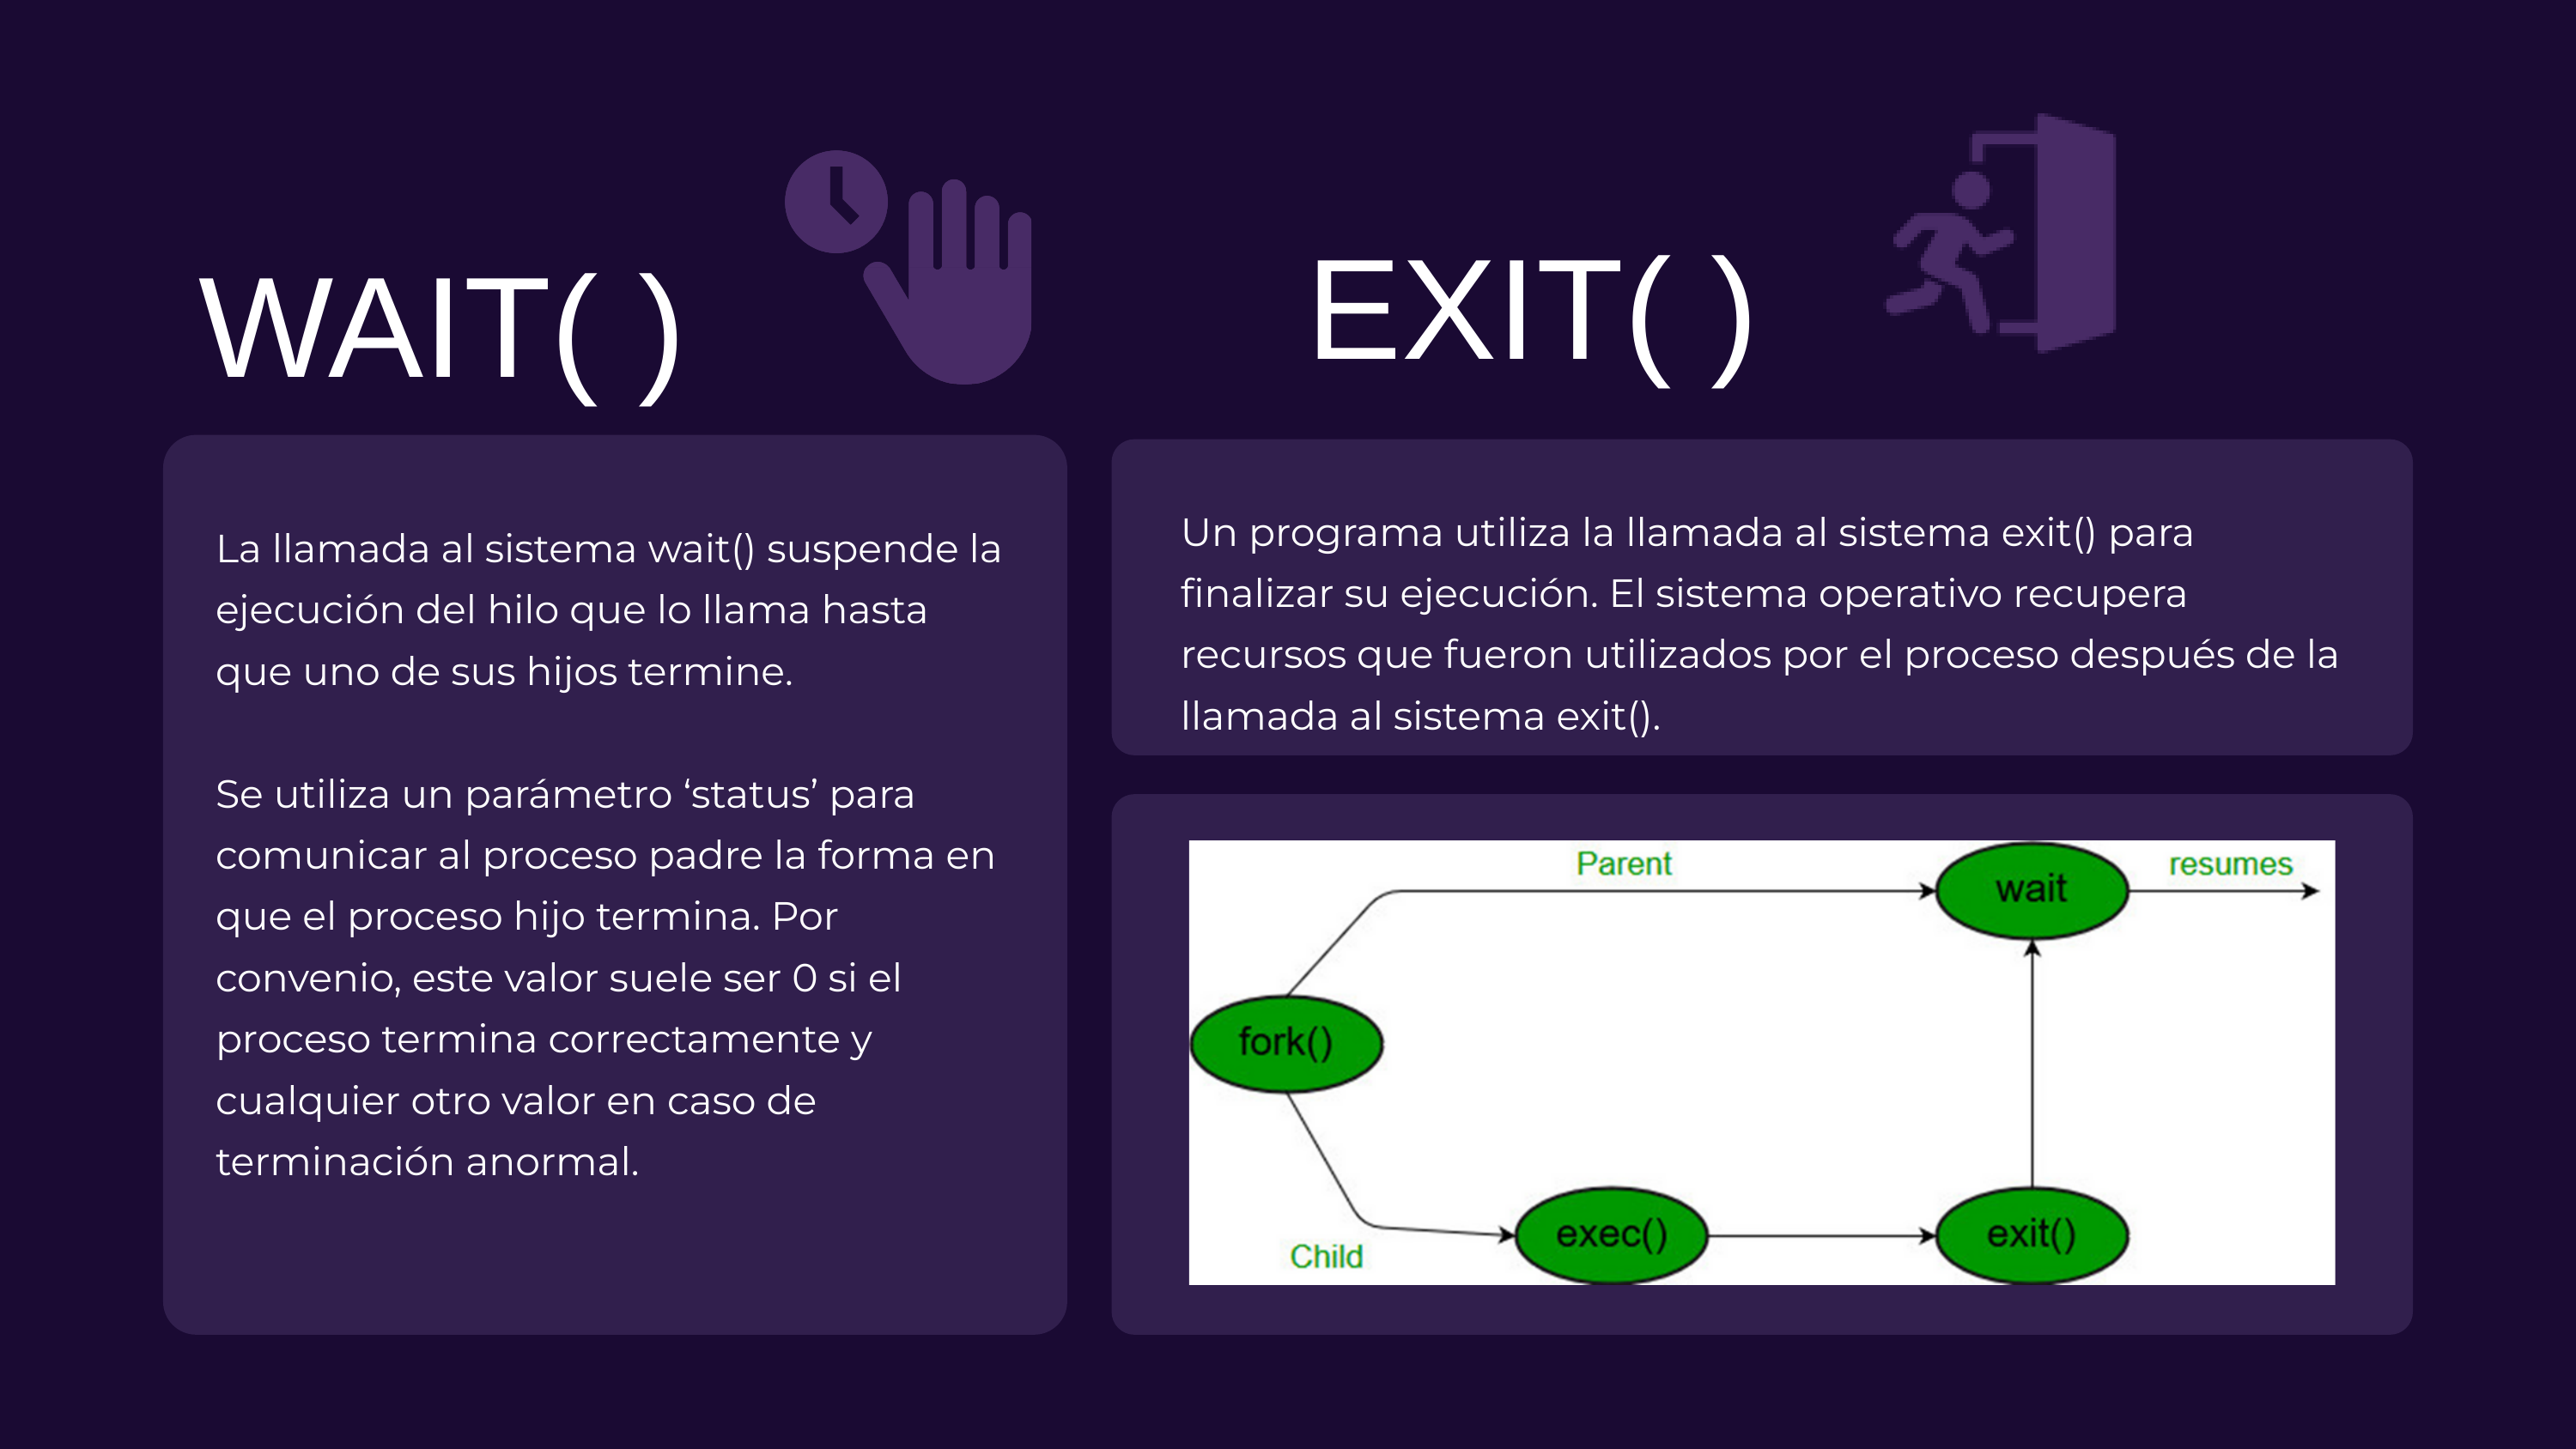

EXIT( )
WAIT( )

Un programa utiliza la llamada al sistema exit() para finalizar su ejecución. El sistema operativo recupera recursos que fueron utilizados por el proceso después de la llamada al sistema exit().
La llamada al sistema wait() suspende la ejecución del hilo que lo llama hasta que uno de sus hijos termine.

Se utiliza un parámetro ‘status’ para comunicar al proceso padre la forma en que el proceso hijo termina. Por convenio, este valor suele ser 0 si el proceso termina correctamente y cualquier otro valor en caso de terminación anormal.